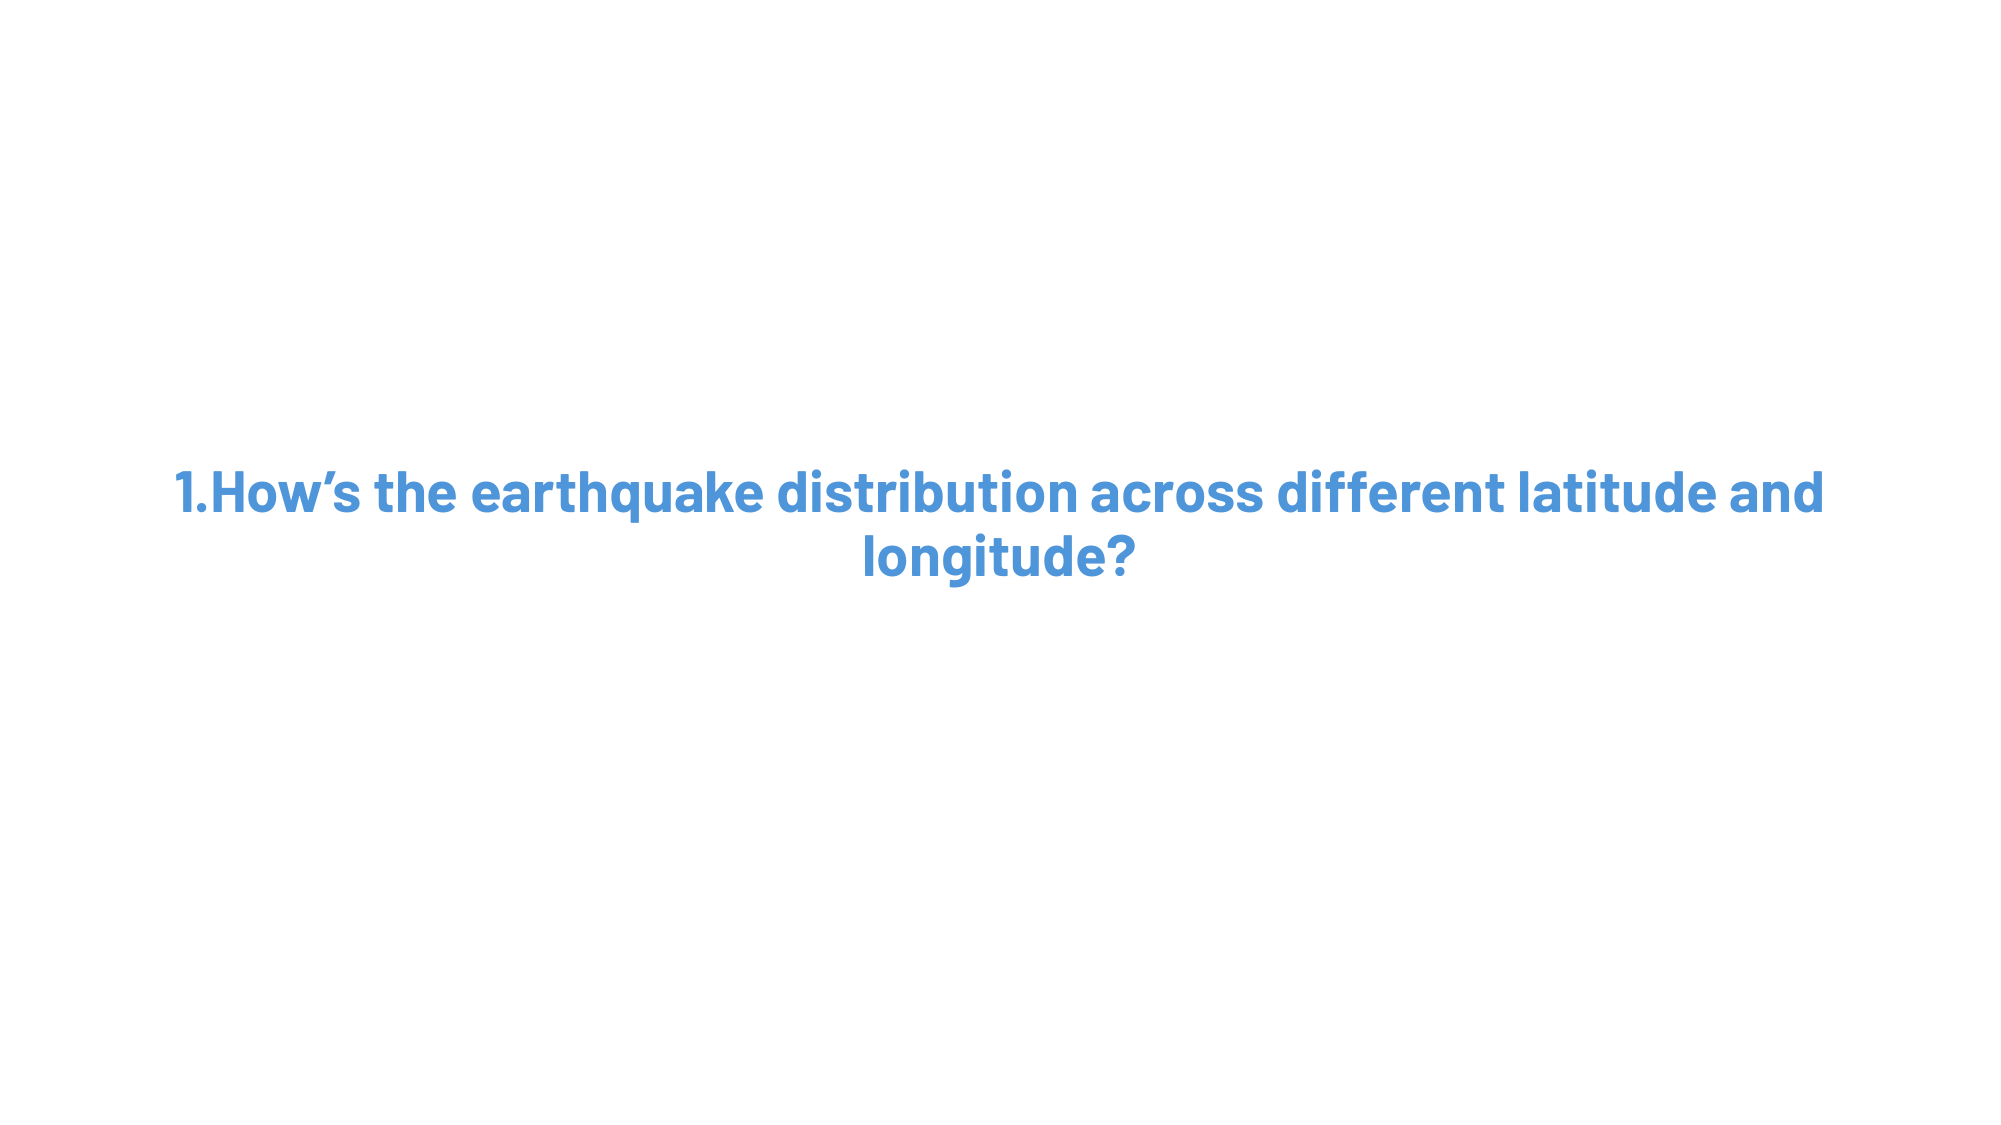

#
1.How’s the earthquake distribution across different latitude and longitude?